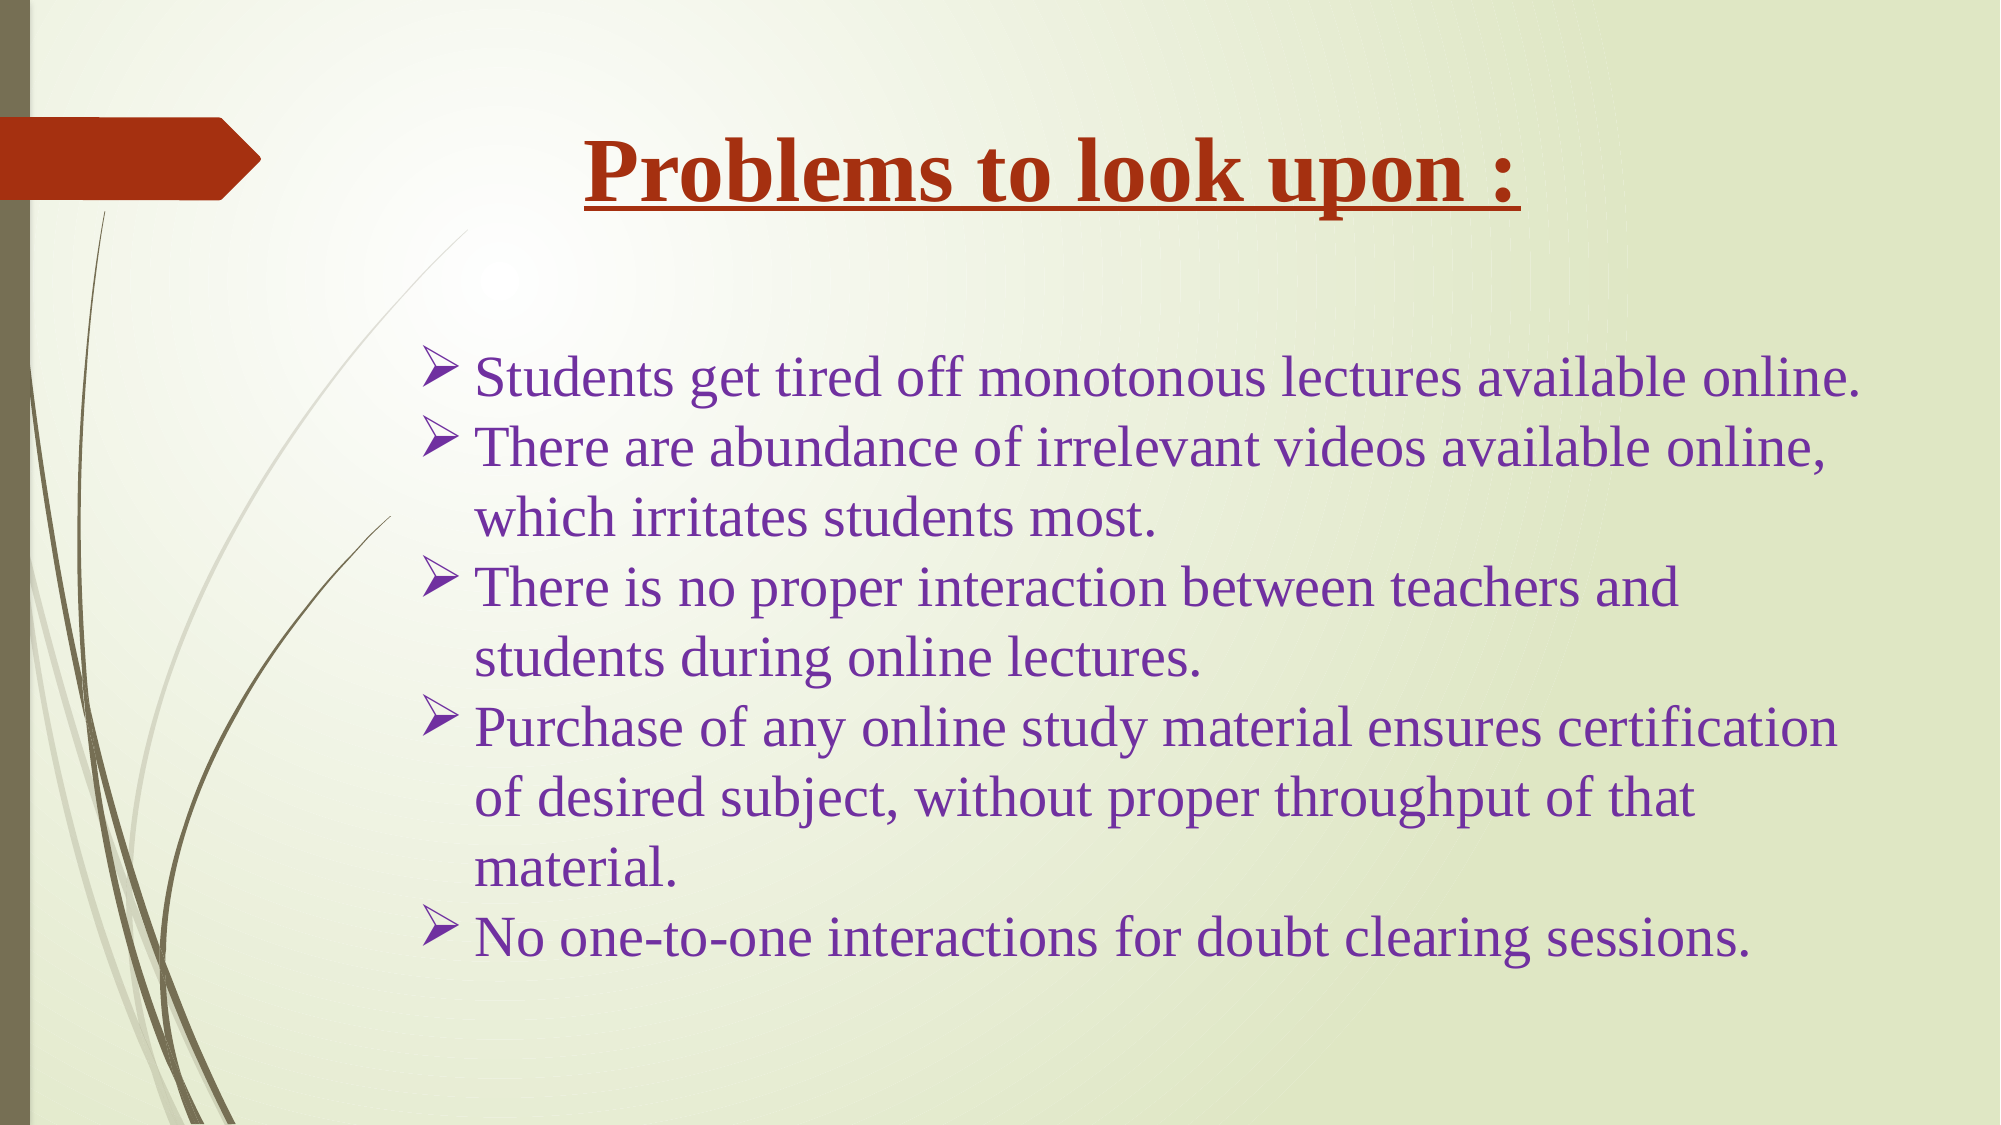

Problems to look upon :
Students get tired off monotonous lectures available online.
There are abundance of irrelevant videos available online, which irritates students most.
There is no proper interaction between teachers and  students during online lectures.
Purchase of any online study material ensures certification of desired subject, without proper throughput of that material.
No one-to-one interactions for doubt clearing sessions.